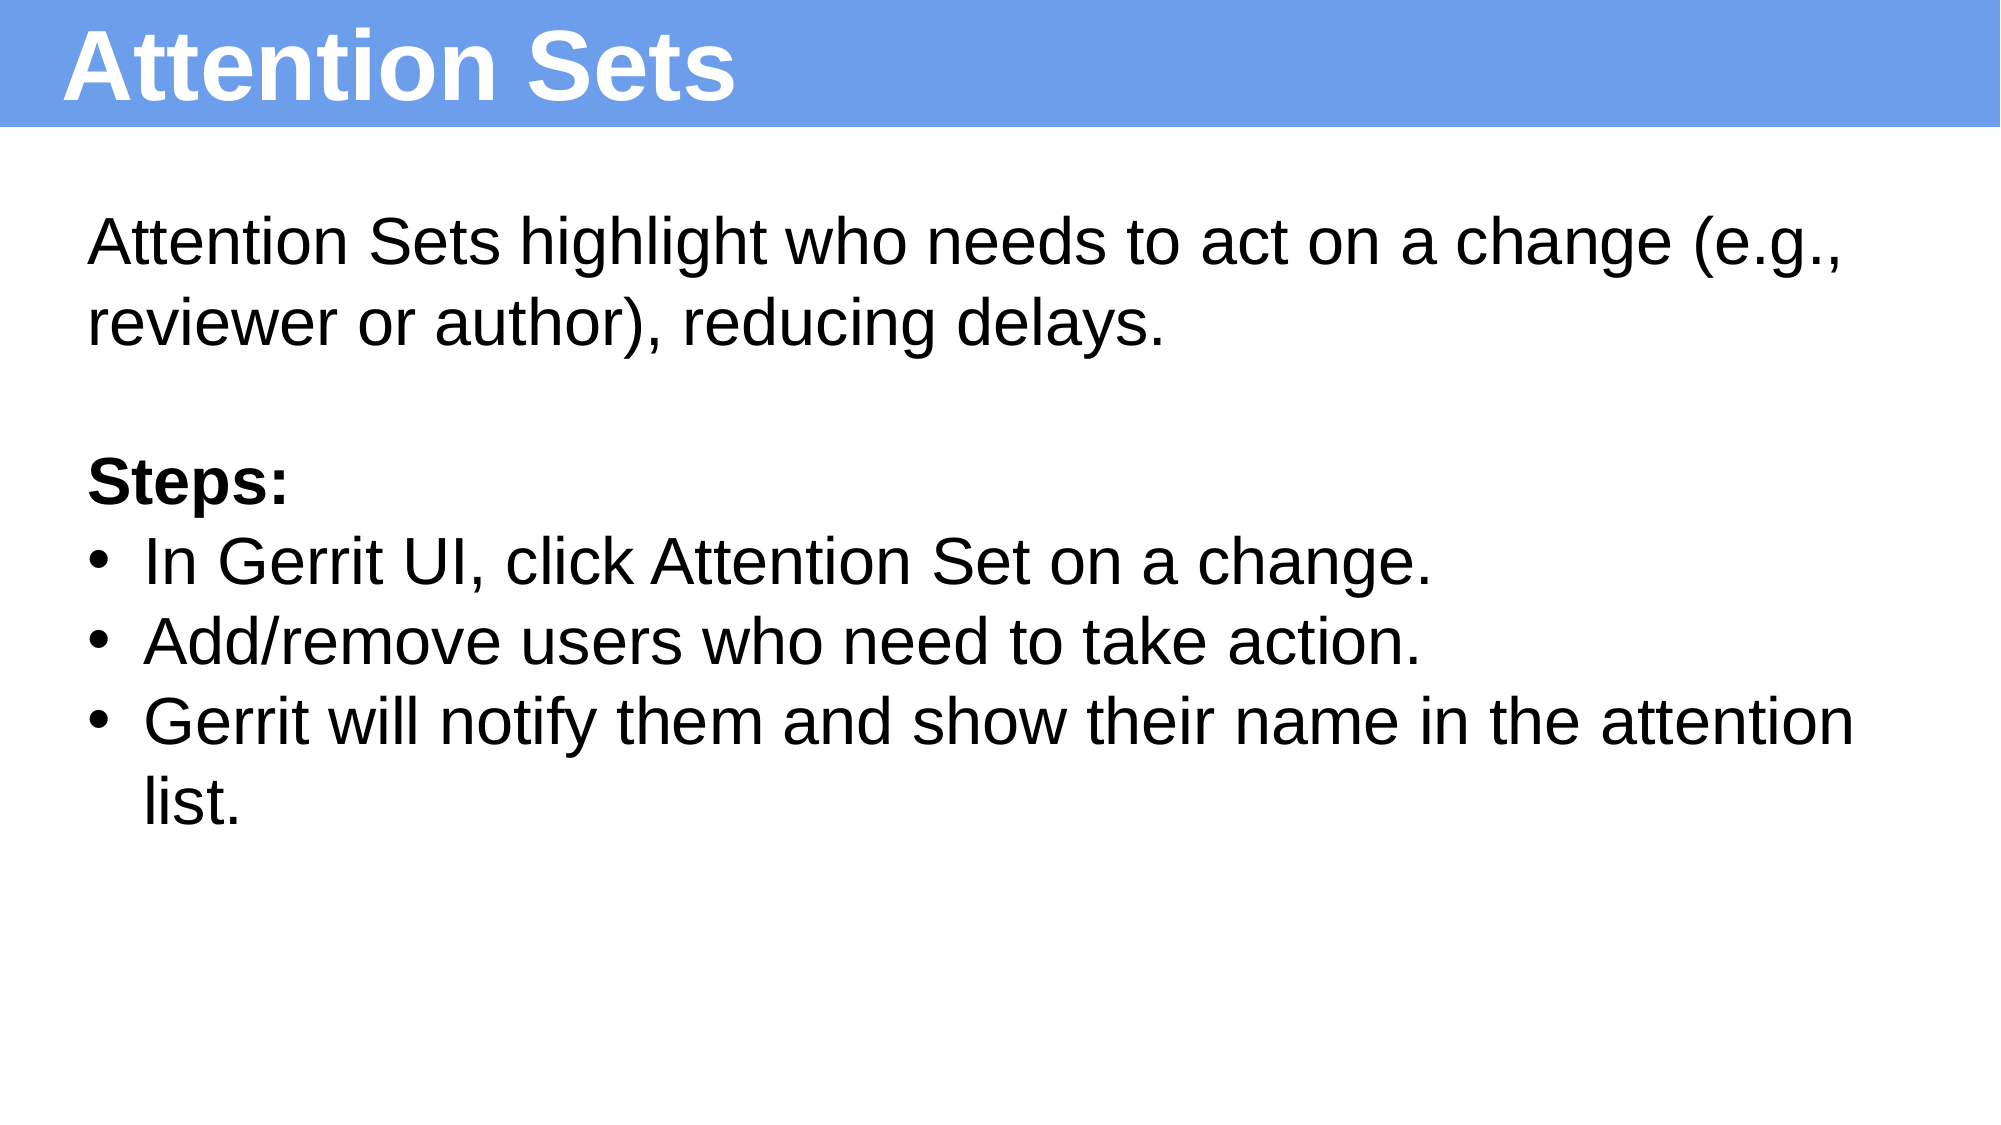

# Attention Sets

Attention Sets highlight who needs to act on a change (e.g., reviewer or author), reducing delays.

Steps:
In Gerrit UI, click Attention Set on a change.
Add/remove users who need to take action.
Gerrit will notify them and show their name in the attention list.